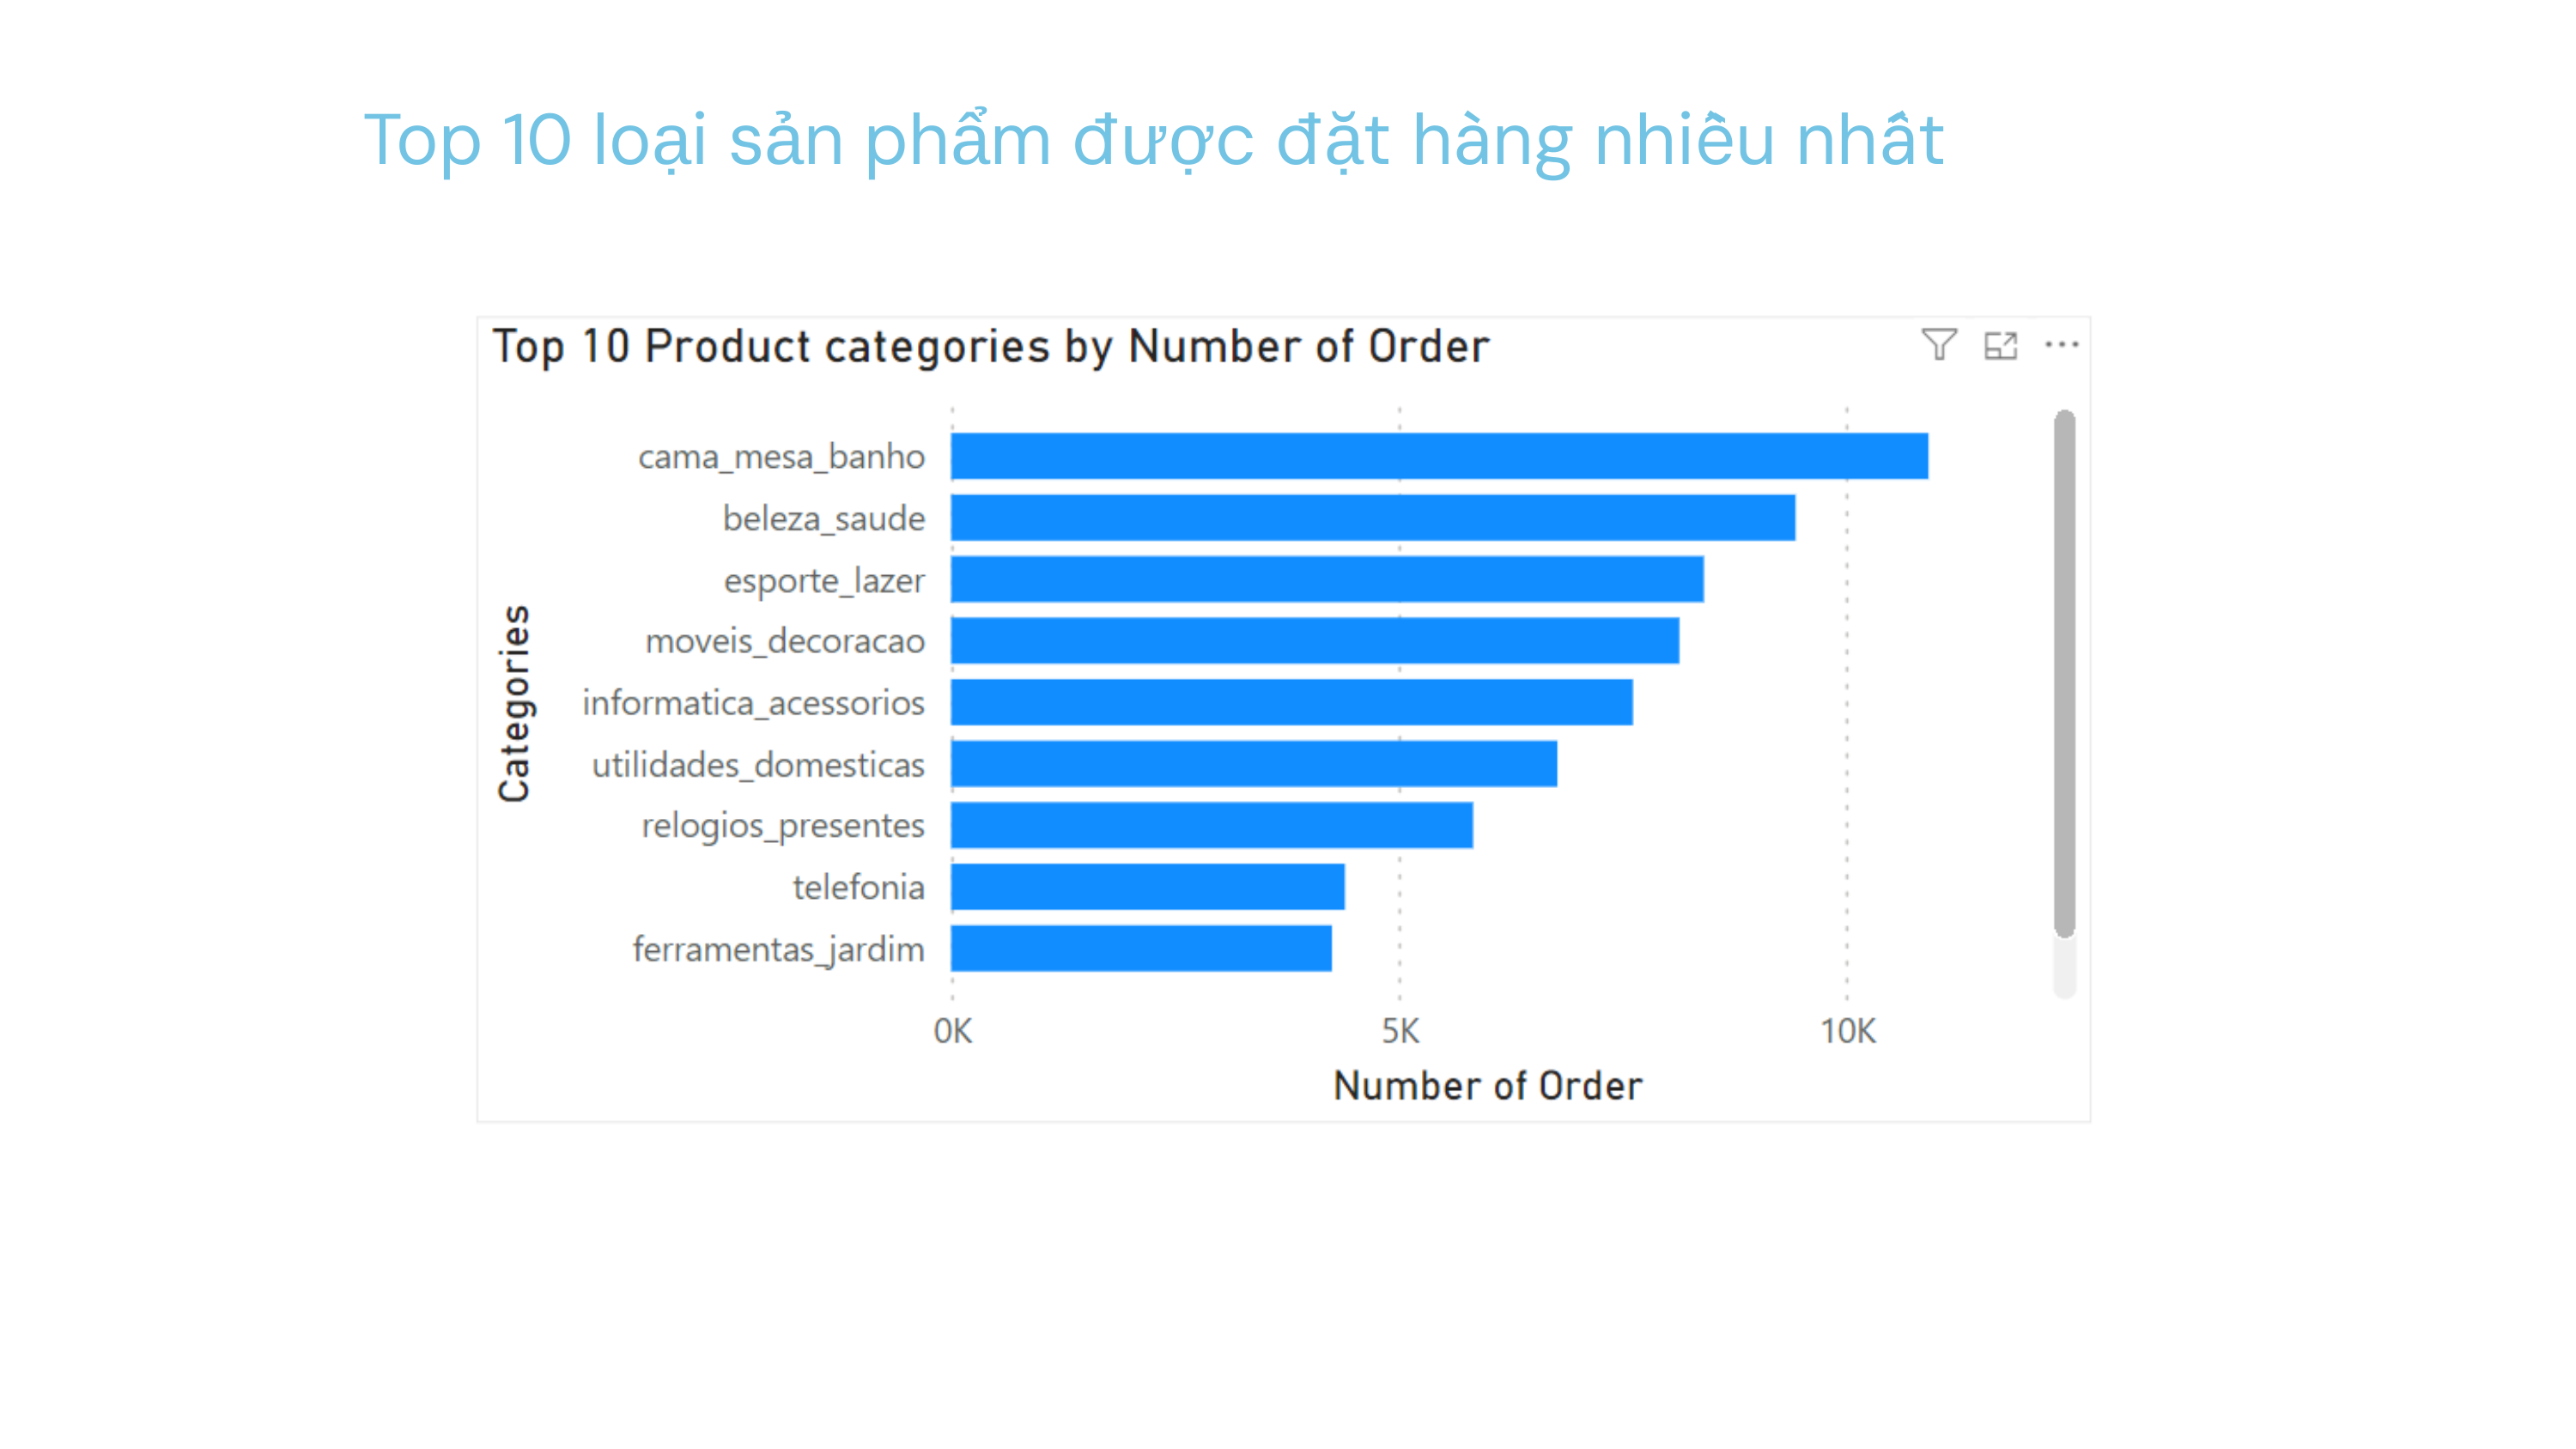

Top 10 loại sản phẩm được đặt hàng nhiều nhất